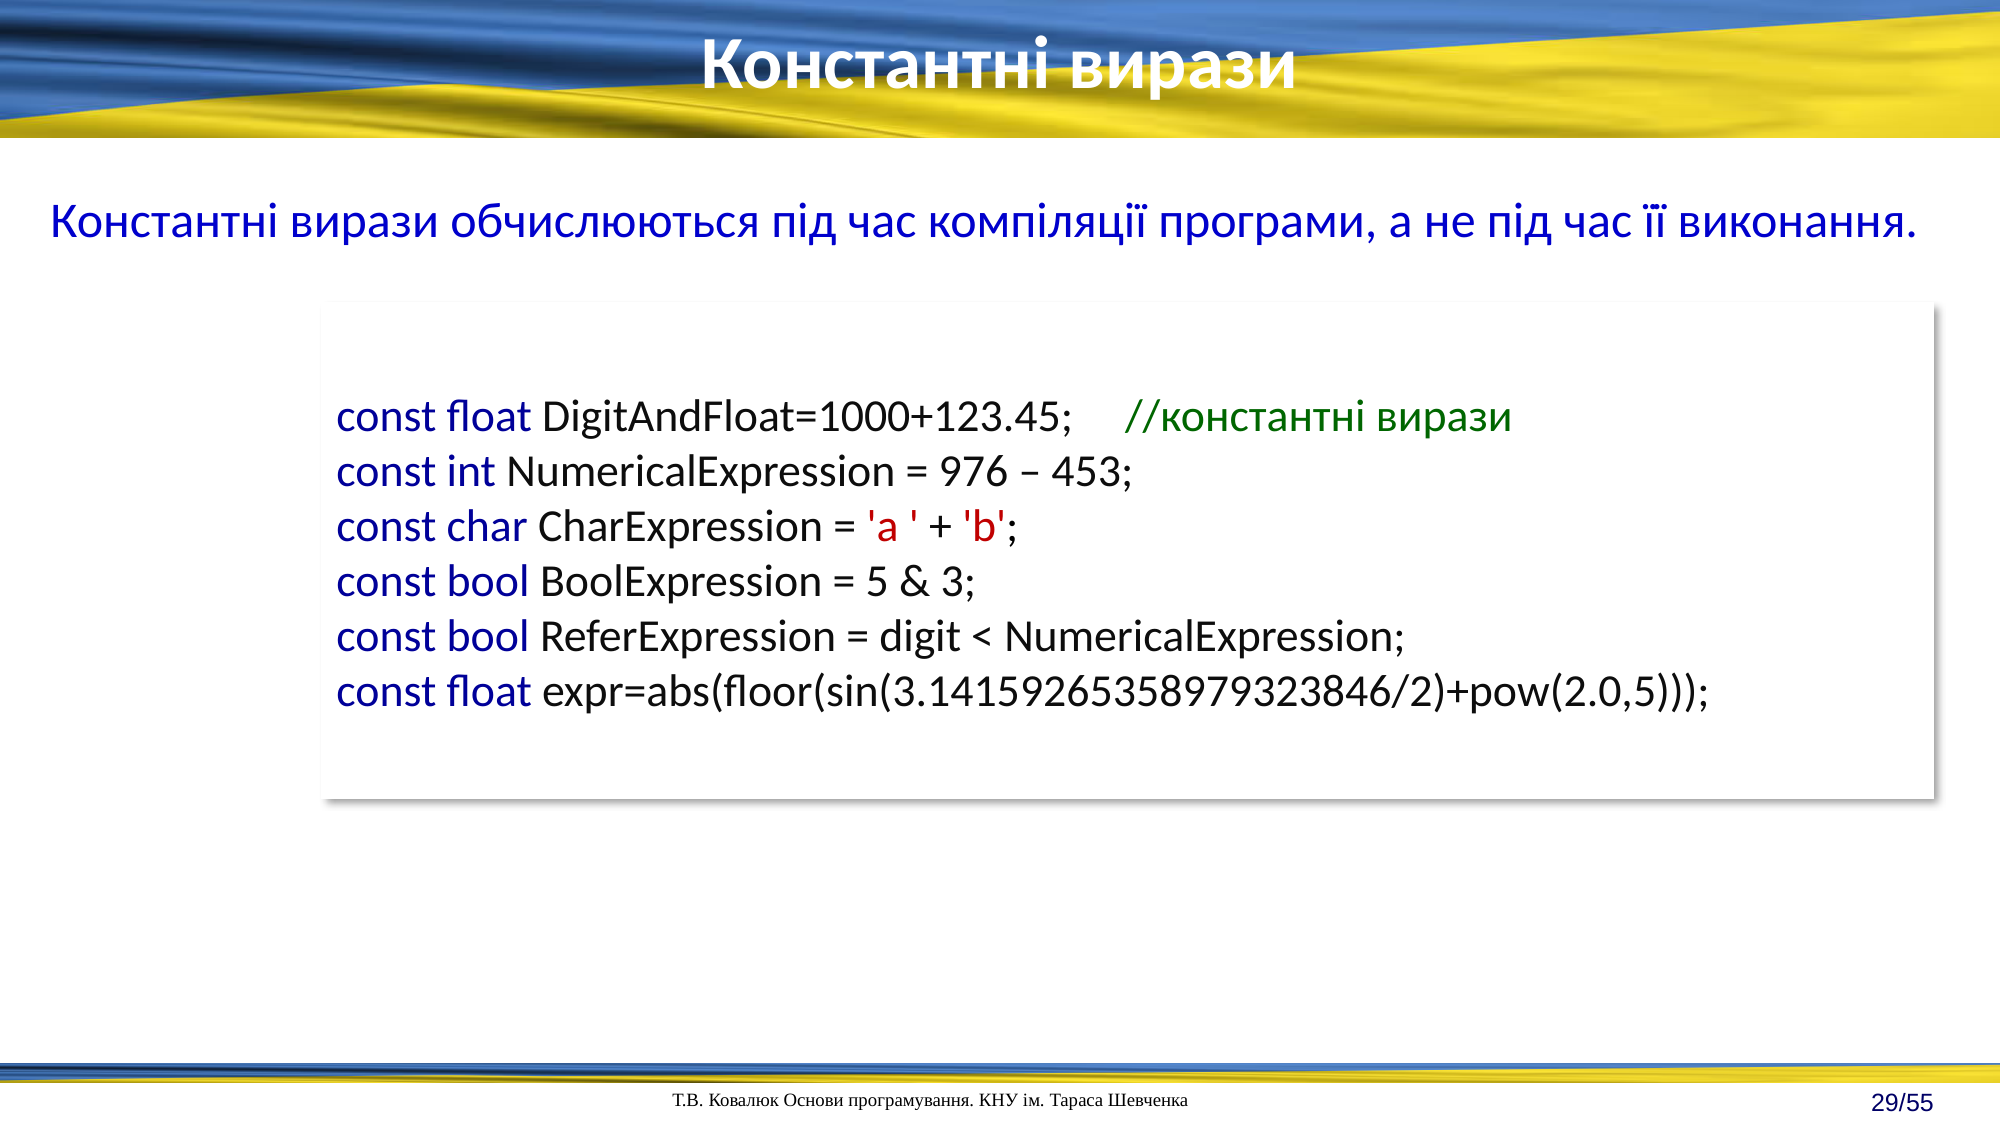

Константні вирази
Константні вирази обчислюються під час компіляції програми, а не під час її виконання.
const float DigitAndFloat=1000+123.45;     //константні вирази
const int NumericalExpression = 976 – 453;
const char CharExpression = 'a ' + 'b';
const bool BoolExpression = 5 & 3;
const bool ReferExpression = digit < NumericalExpression;
const float expr=abs(floor(sin(3.14159265358979323846/2)+pow(2.0,5)));